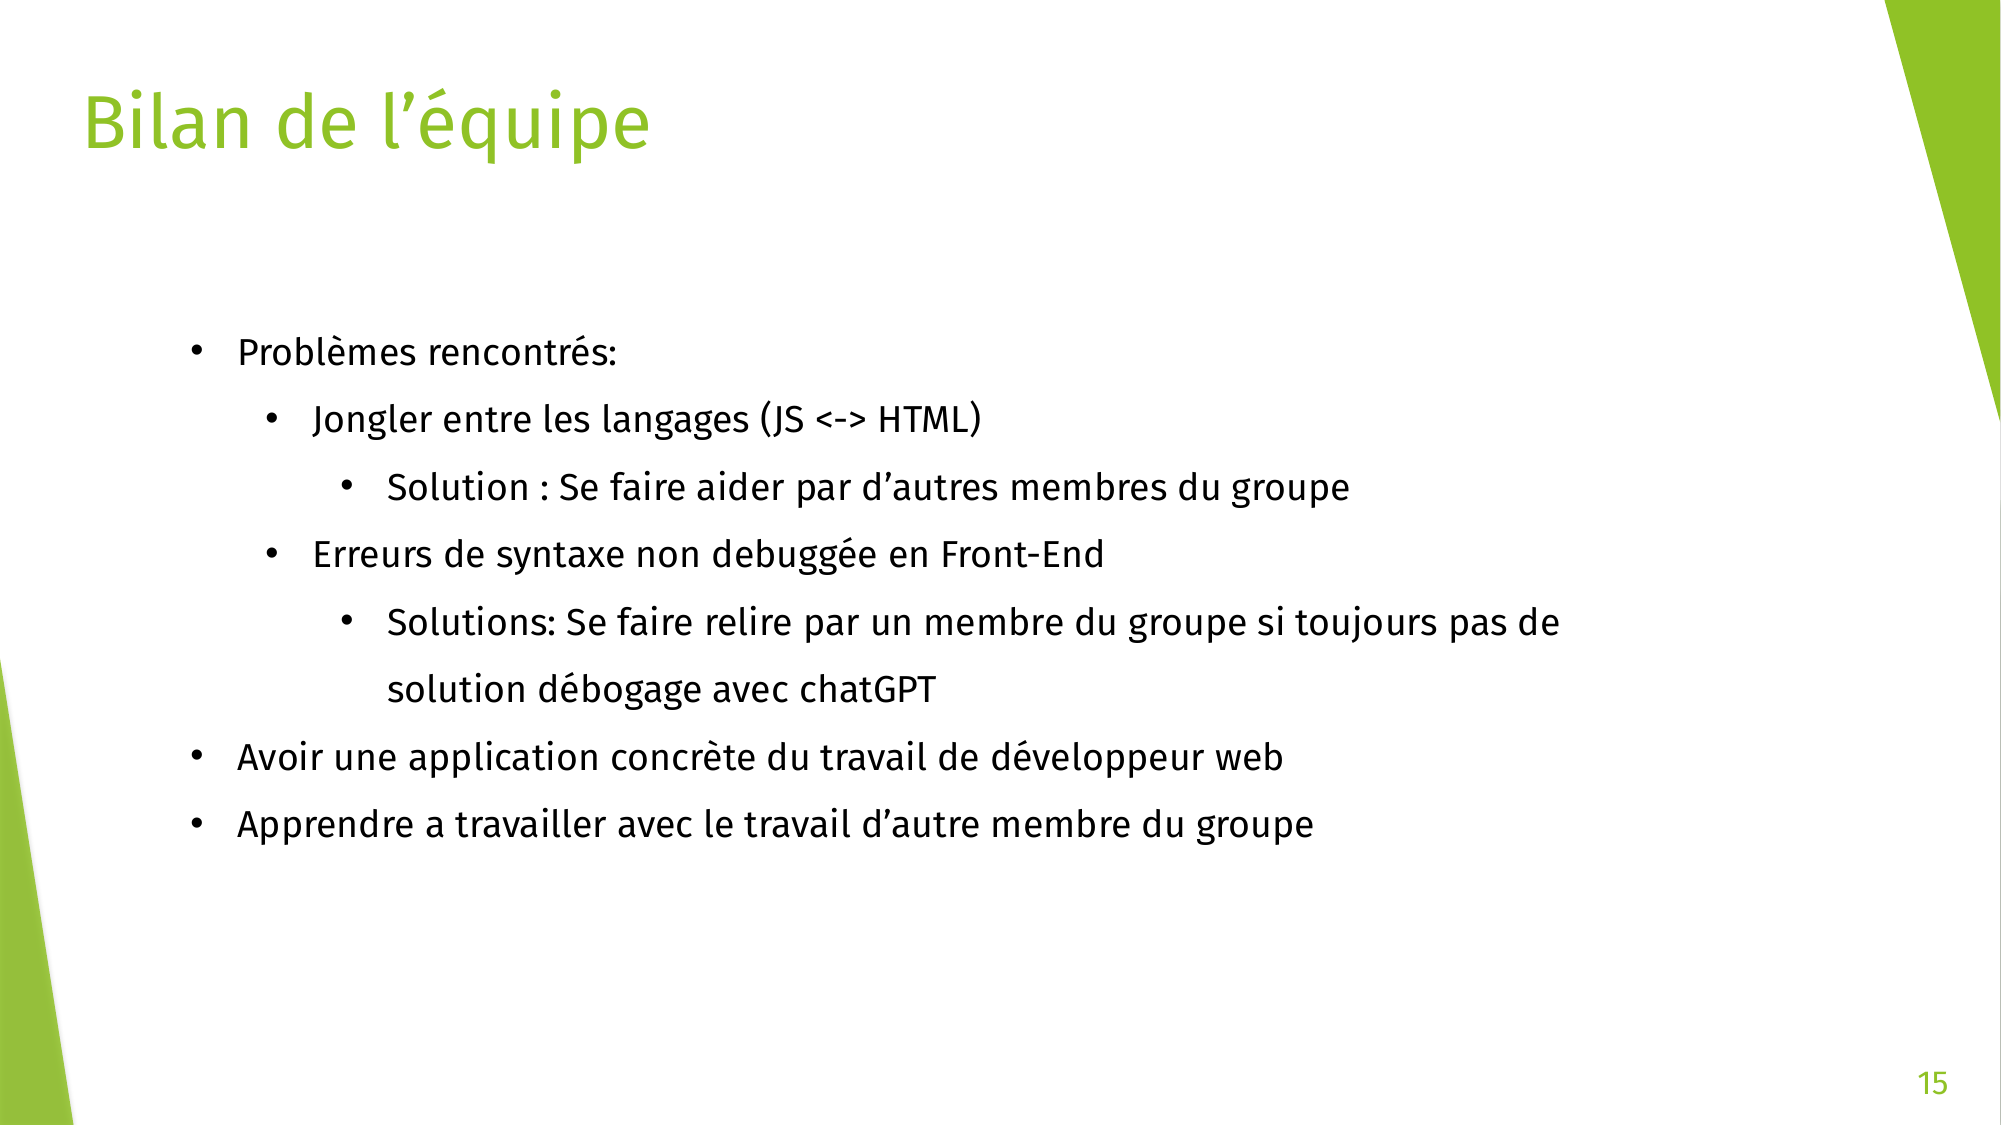

# Bilan de l’équipe
Problèmes rencontrés:
Jongler entre les langages (JS <-> HTML)
Solution : Se faire aider par d’autres membres du groupe
Erreurs de syntaxe non debuggée en Front-End
Solutions: Se faire relire par un membre du groupe si toujours pas de solution débogage avec chatGPT
Avoir une application concrète du travail de développeur web
Apprendre a travailler avec le travail d’autre membre du groupe
15